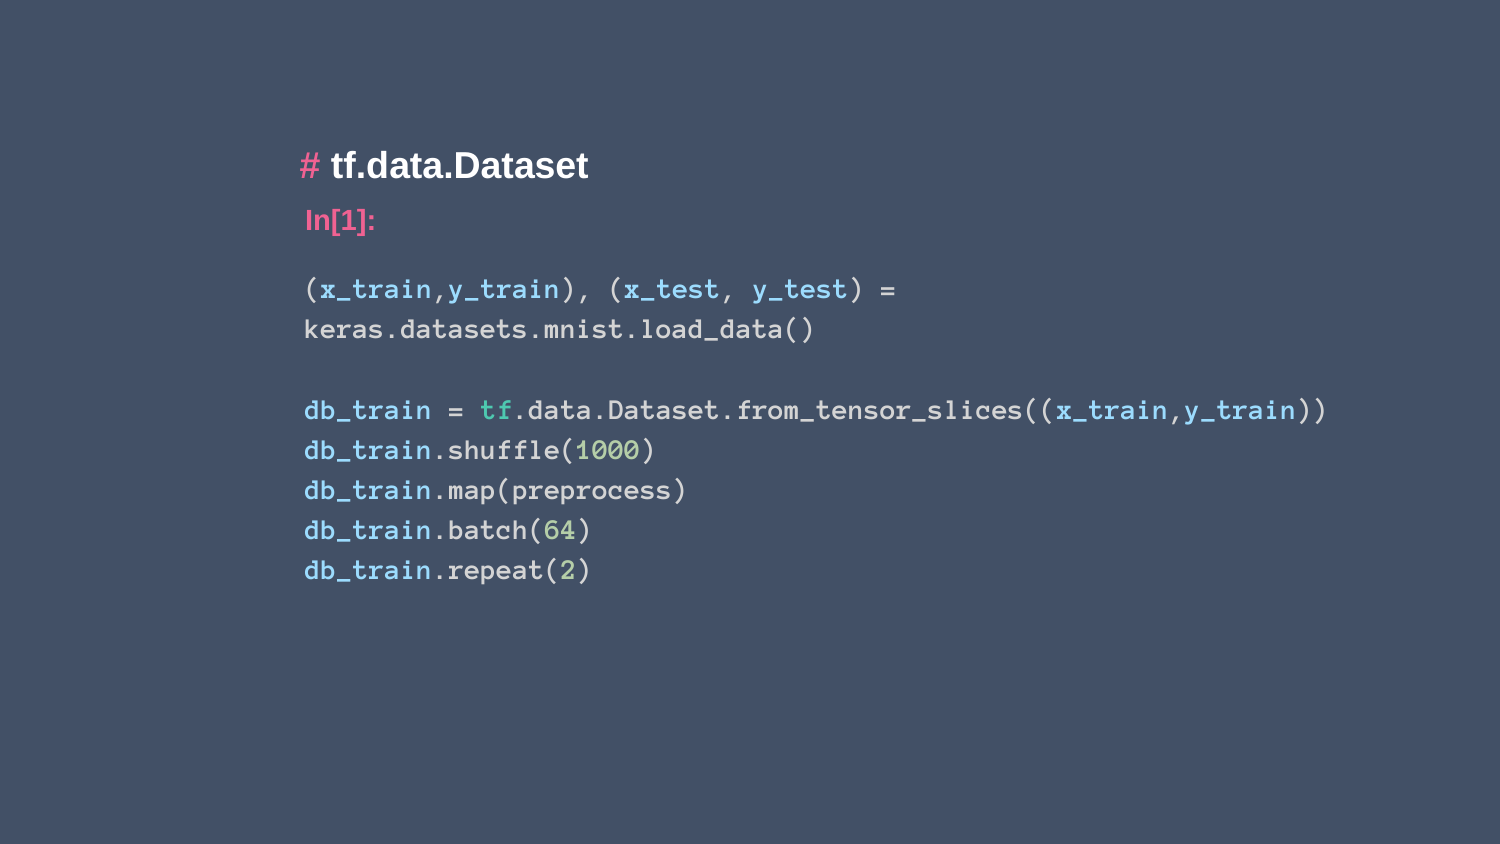

# tf.data.Dataset
In[1]:
(x_train,y_train), (x_test, y_test) = keras.datasets.mnist.load_data()

db_train = tf.data.Dataset.from_tensor_slices((x_train,y_train))
db_train.shuffle(1000)
db_train.map(preprocess)
db_train.batch(64)
db_train.repeat(2)